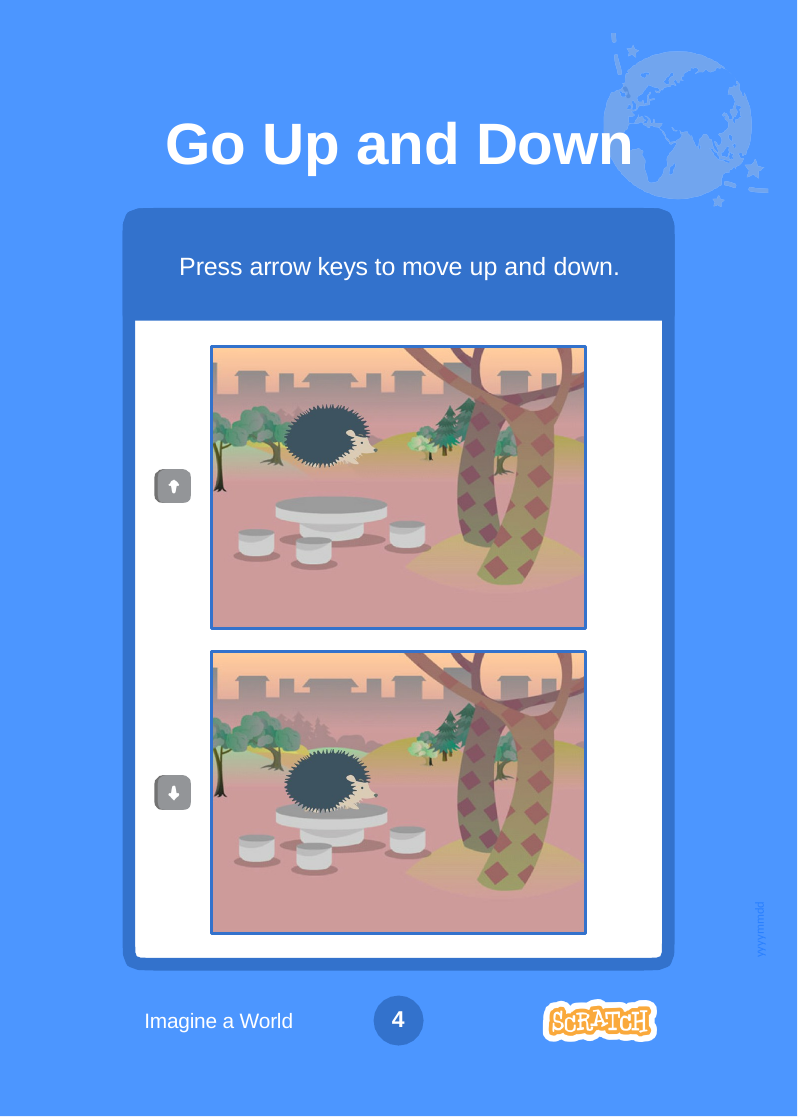

# Go Up and Down

Press arrow keys to move up and down.

yyyymmdd

4
Imagine a World